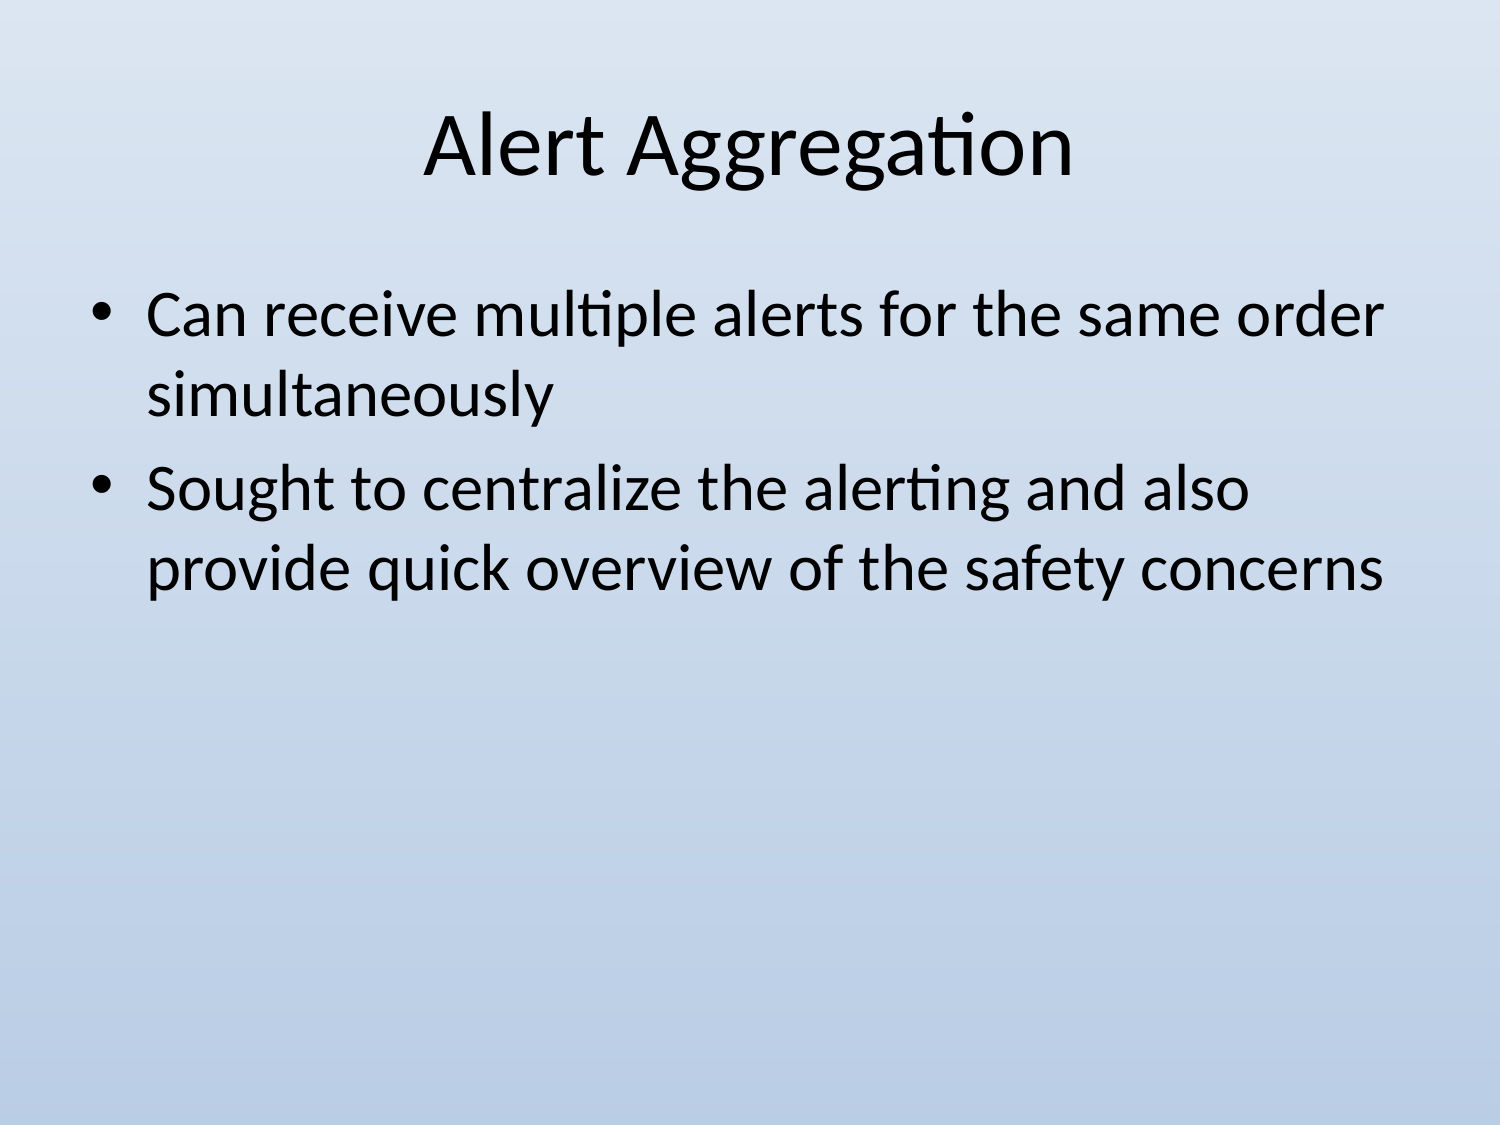

# Alert Aggregation
Can receive multiple alerts for the same order simultaneously
Sought to centralize the alerting and also provide quick overview of the safety concerns